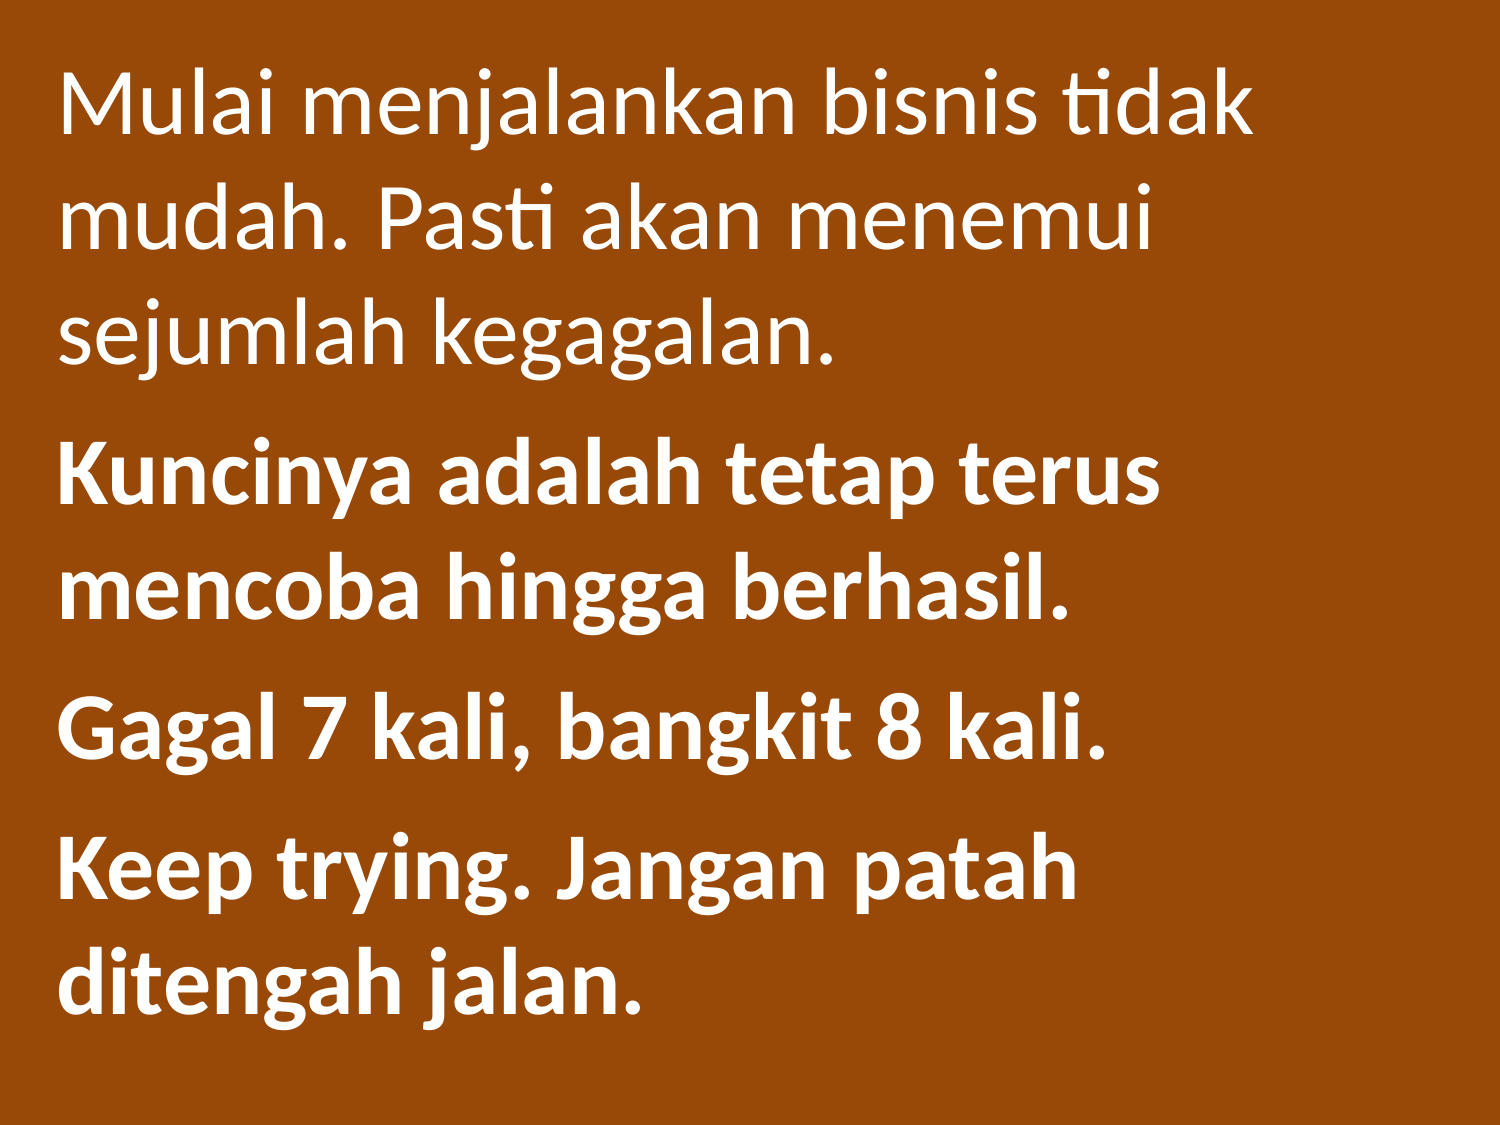

Mulai menjalankan bisnis tidak mudah. Pasti akan menemui sejumlah kegagalan.
Kuncinya adalah tetap terus mencoba hingga berhasil.
Gagal 7 kali, bangkit 8 kali.
Keep trying. Jangan patah ditengah jalan.